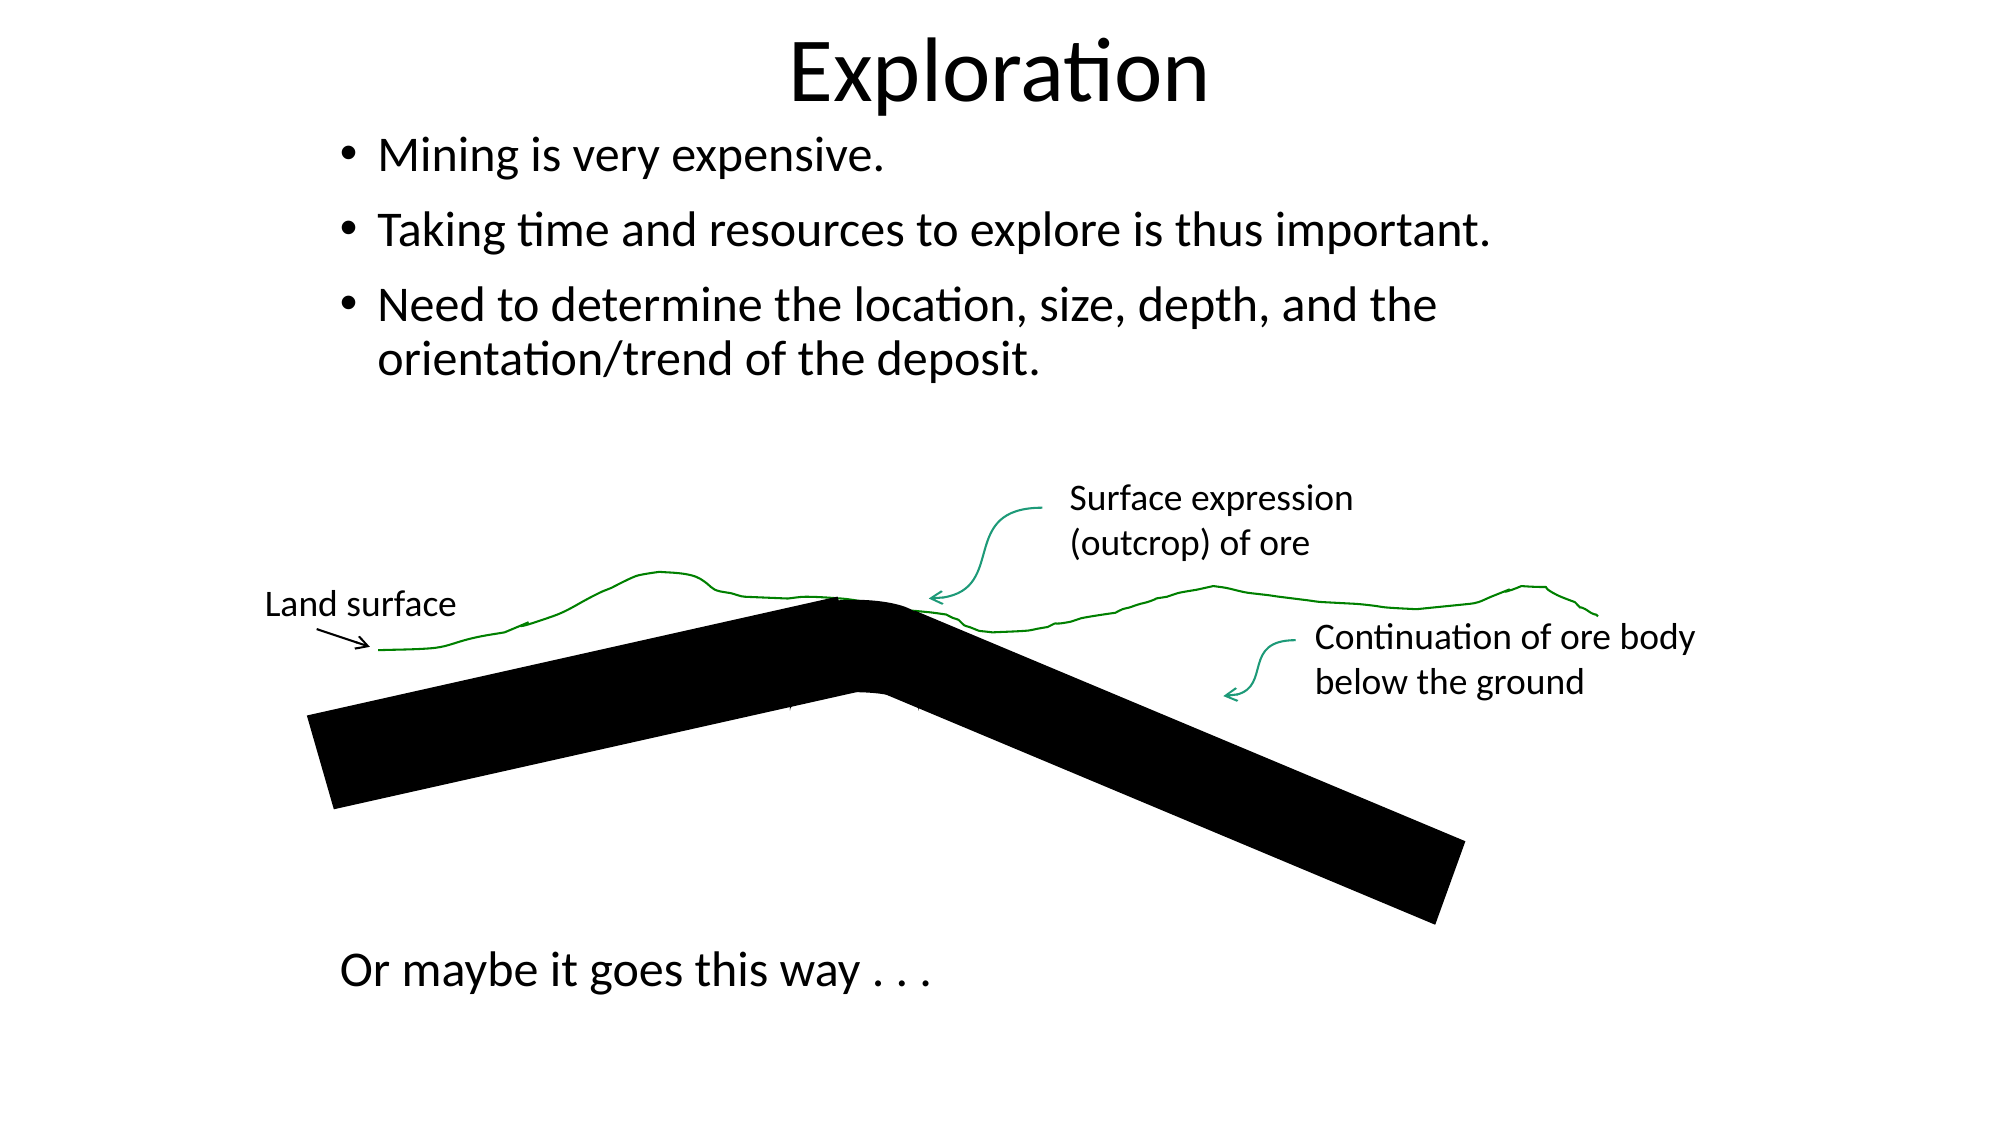

Exploration
Mining is very expensive.
Taking time and resources to explore is thus important.
Need to determine the location, size, depth, and the orientation/trend of the deposit.

Surface expression (outcrop) of ore

Land surface

Continuation of ore body below the ground

Or maybe it goes this way . . .